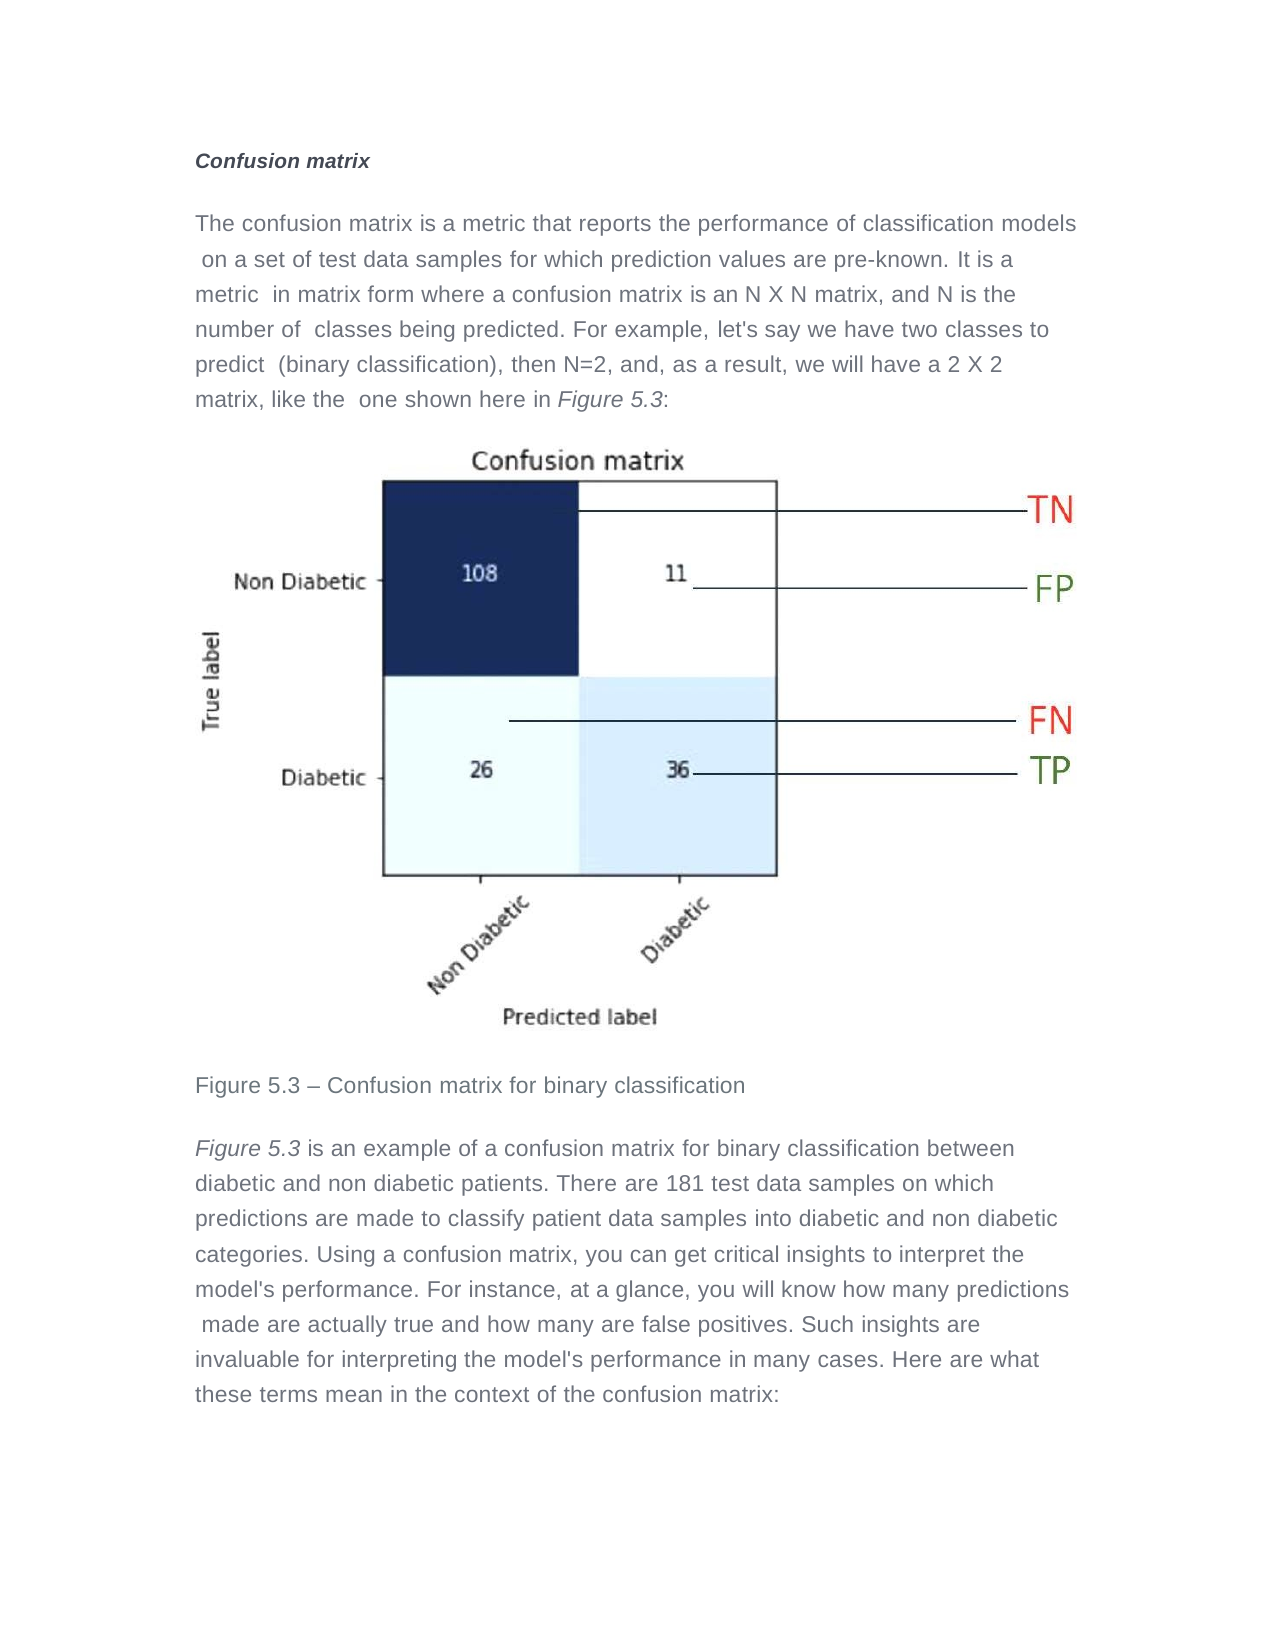

Confusion matrix

The confusion matrix is a metric that reports the performance of classification models  on a set of test data samples for which prediction values are pre-known. It is a metric  in matrix form where a confusion matrix is an N X N matrix, and N is the number of  classes being predicted. For example, let's say we have two classes to predict  (binary classification), then N=2, and, as a result, we will have a 2 X 2 matrix, like the  one shown here in Figure 5.3:

Figure 5.3 – Confusion matrix for binary classification

Figure 5.3 is an example of a confusion matrix for binary classification between  diabetic and non diabetic patients. There are 181 test data samples on which  predictions are made to classify patient data samples into diabetic and non diabetic  categories. Using a confusion matrix, you can get critical insights to interpret the  model's performance. For instance, at a glance, you will know how many predictions  made are actually true and how many are false positives. Such insights are  invaluable for interpreting the model's performance in many cases. Here are what  these terms mean in the context of the confusion matrix: